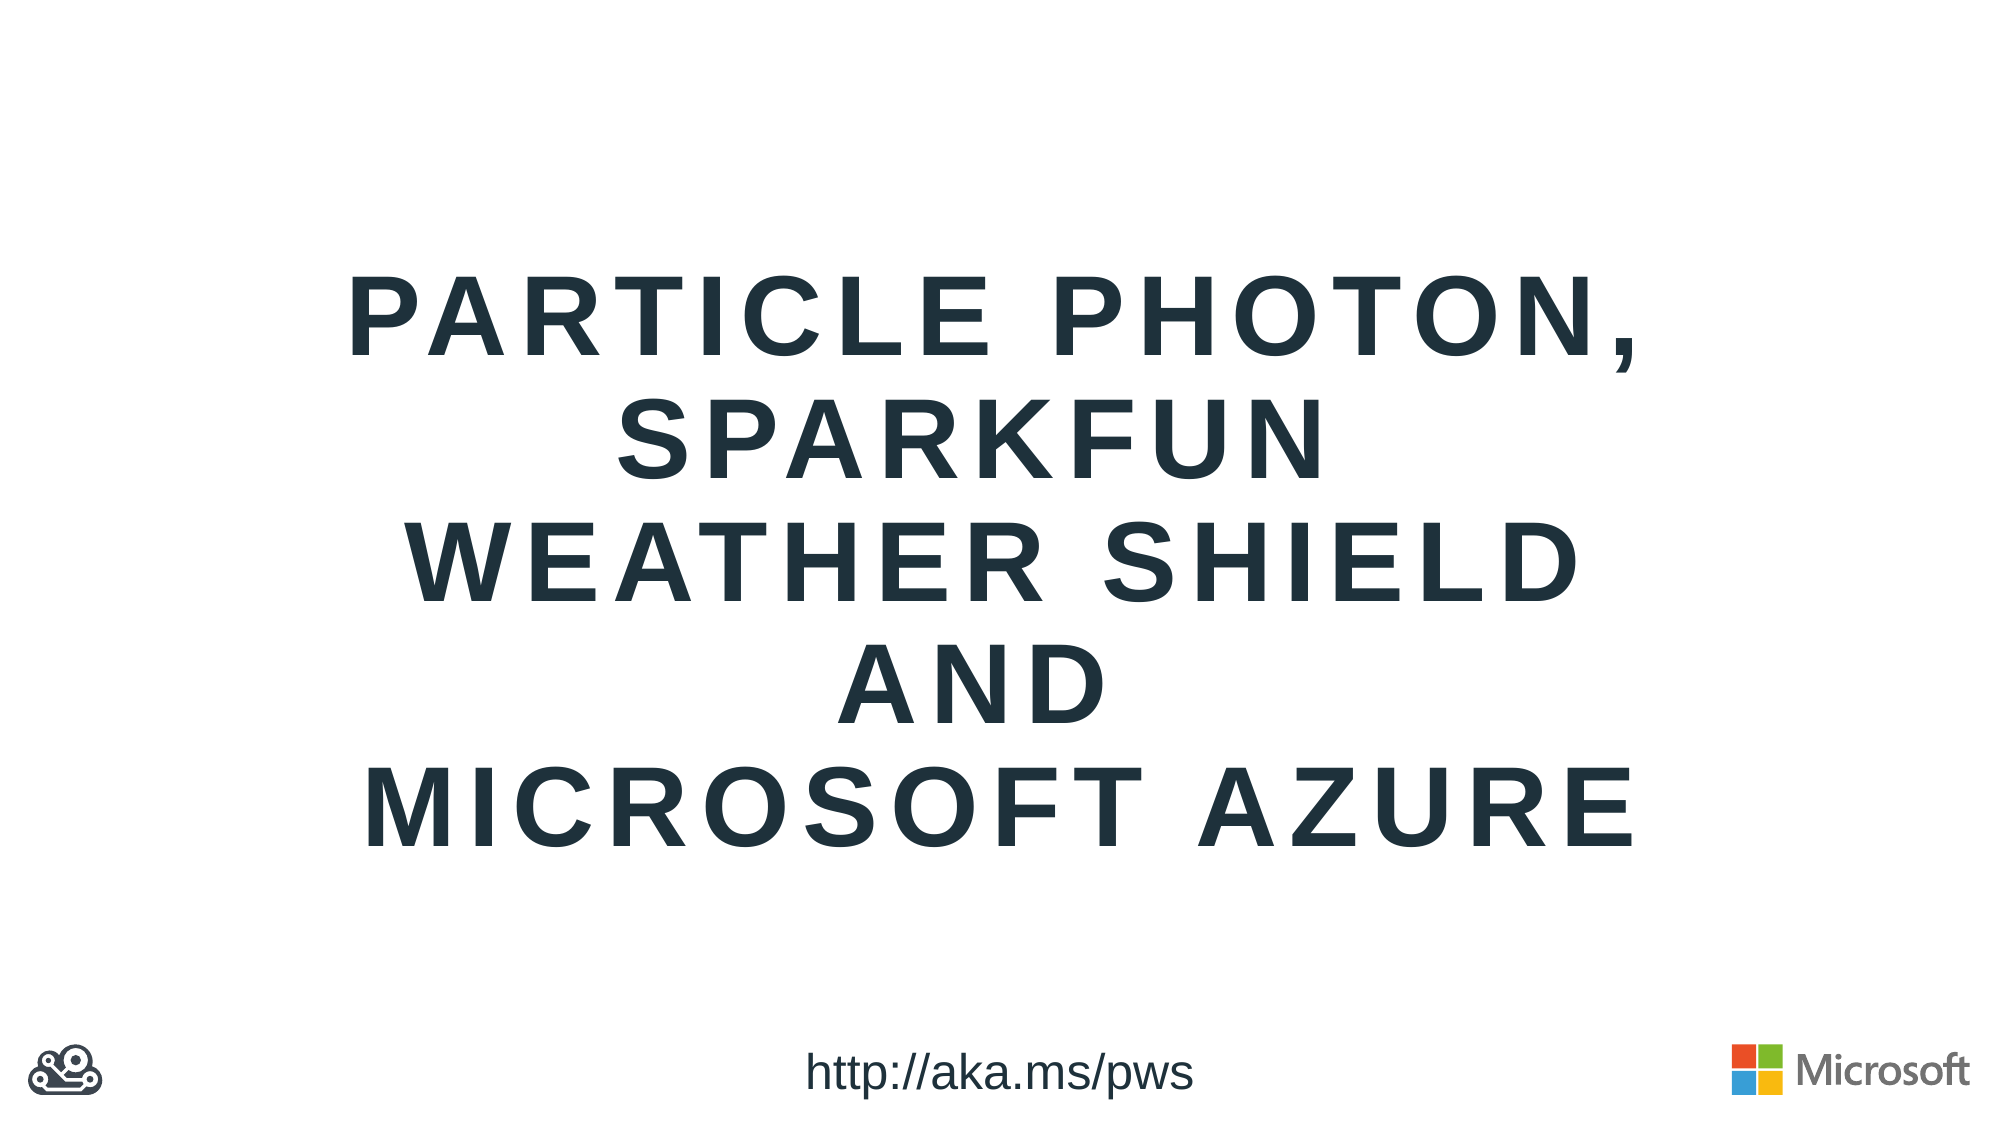

# Particle Photon, Sparkfun Weather Shield and Microsoft Azure